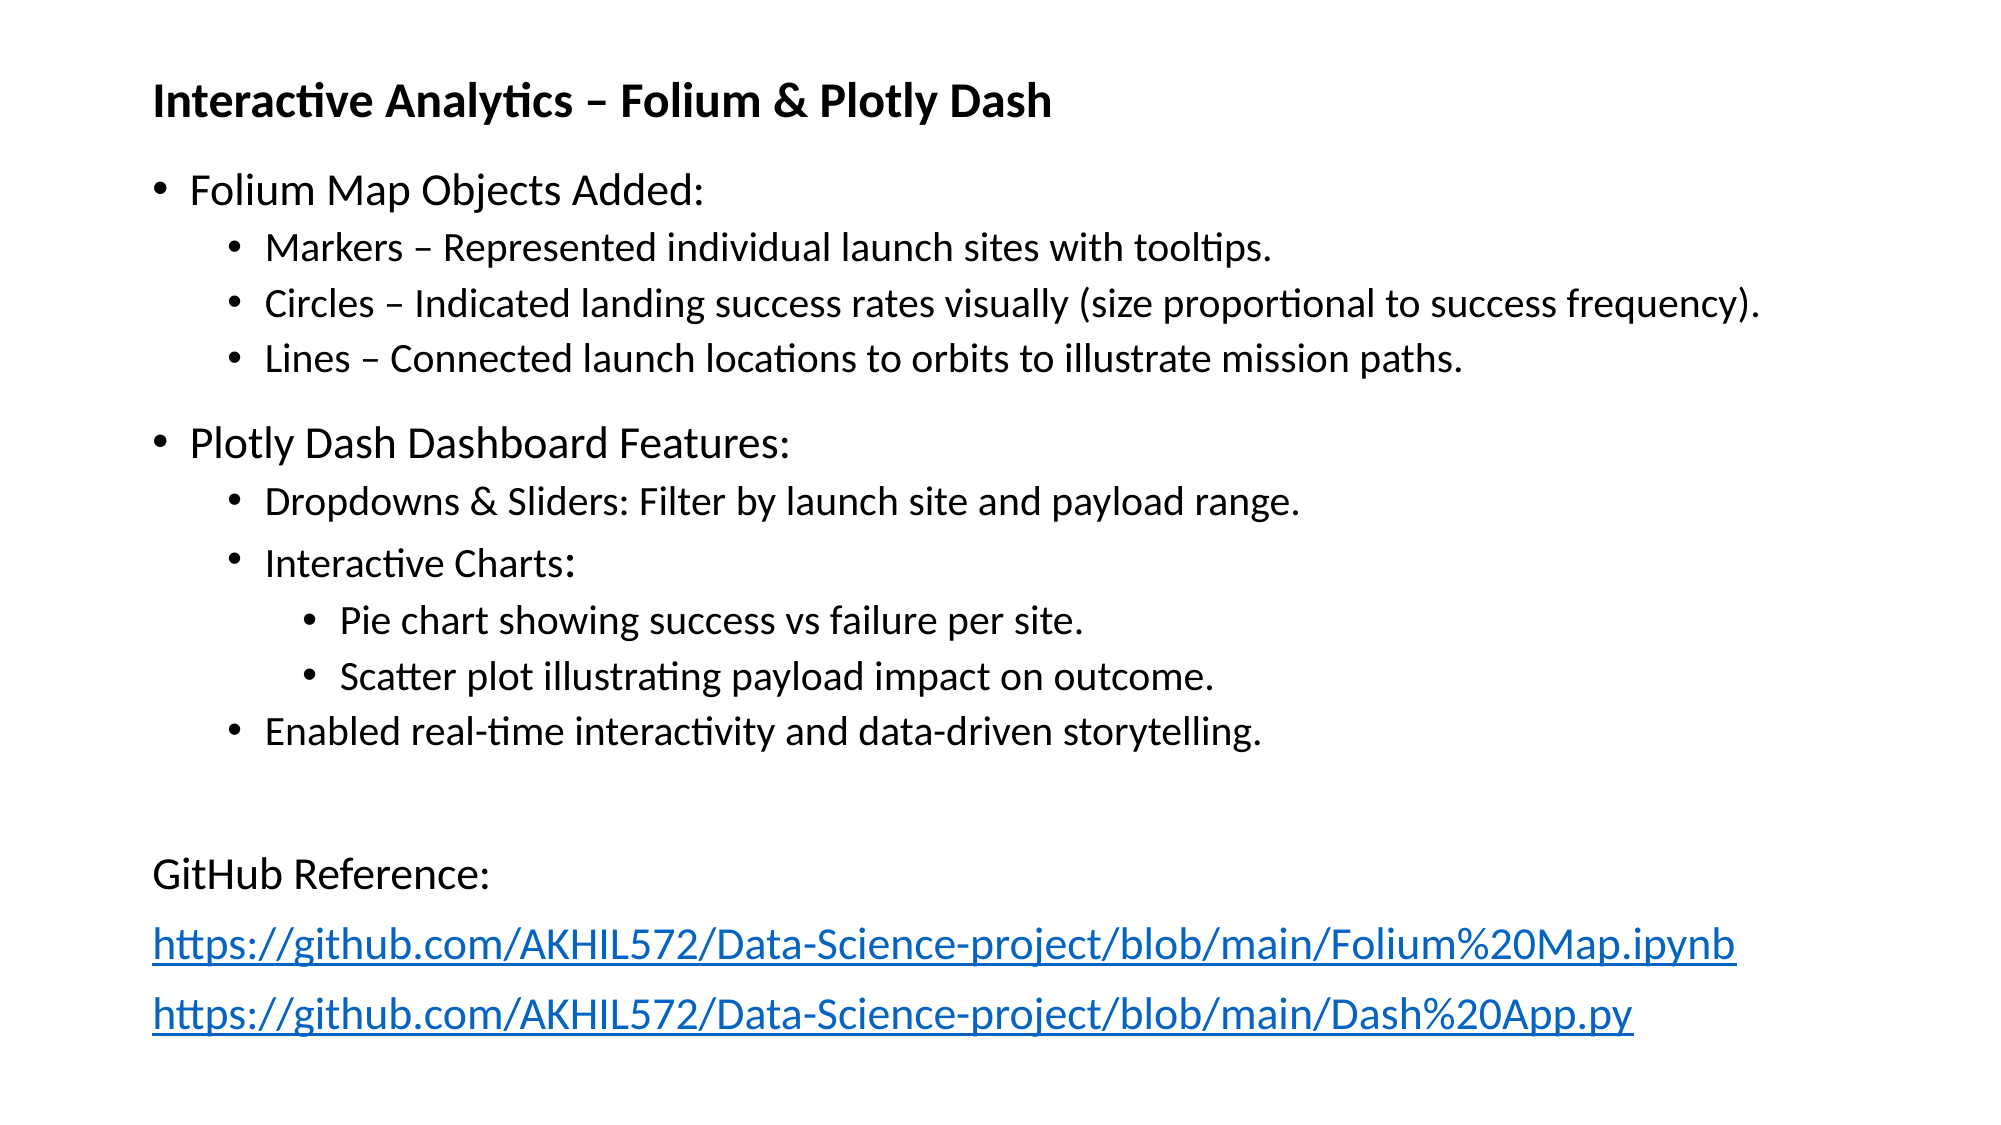

Interactive Analytics – Folium & Plotly Dash
Folium Map Objects Added:
Markers – Represented individual launch sites with tooltips.
Circles – Indicated landing success rates visually (size proportional to success frequency).
Lines – Connected launch locations to orbits to illustrate mission paths.
Plotly Dash Dashboard Features:
Dropdowns & Sliders: Filter by launch site and payload range.
Interactive Charts:
Pie chart showing success vs failure per site.
Scatter plot illustrating payload impact on outcome.
Enabled real-time interactivity and data-driven storytelling.

GitHub Reference:
https://github.com/AKHIL572/Data-Science-project/blob/main/Folium%20Map.ipynb
https://github.com/AKHIL572/Data-Science-project/blob/main/Dash%20App.py